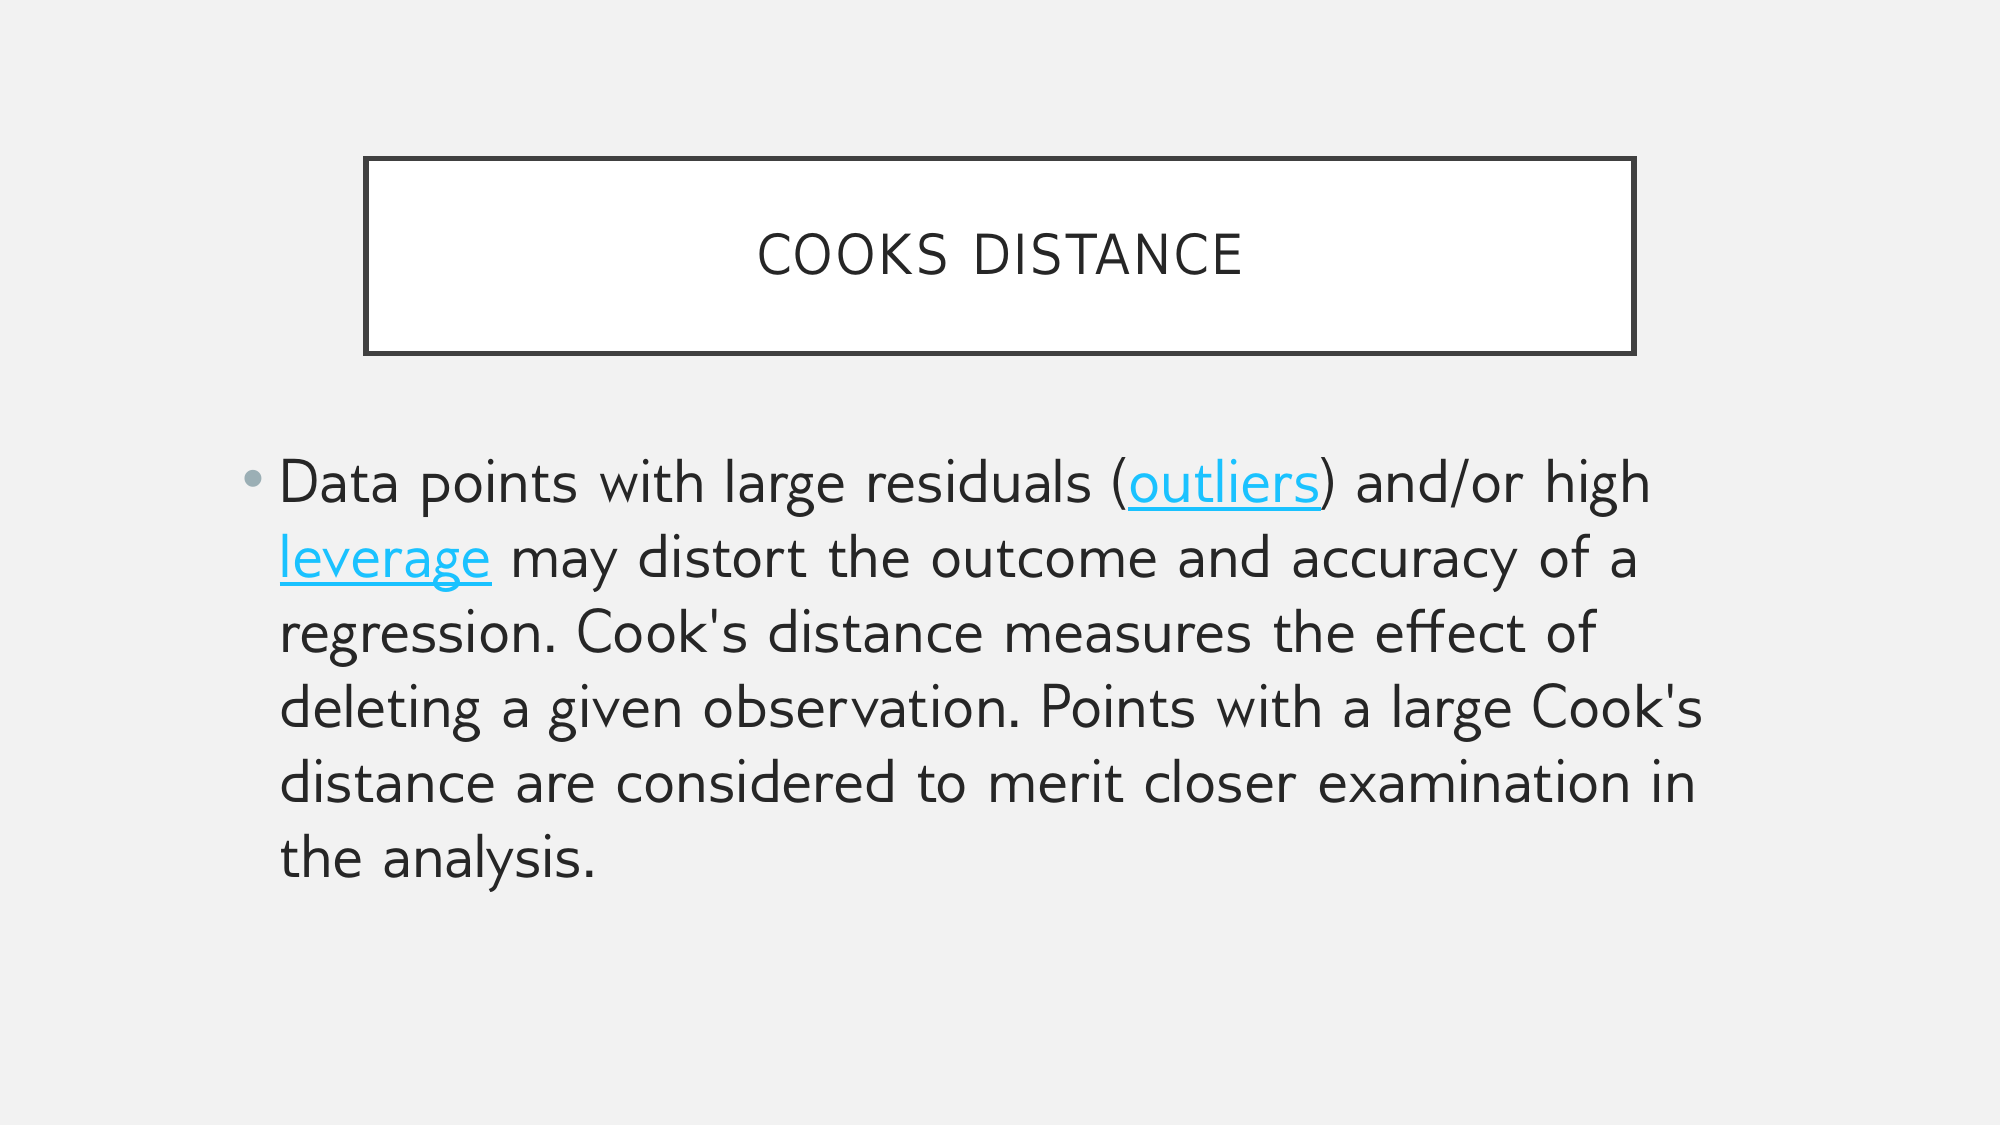

# Cooks Distance
Data points with large residuals (outliers) and/or high leverage may distort the outcome and accuracy of a regression. Cook's distance measures the effect of deleting a given observation. Points with a large Cook's distance are considered to merit closer examination in the analysis.